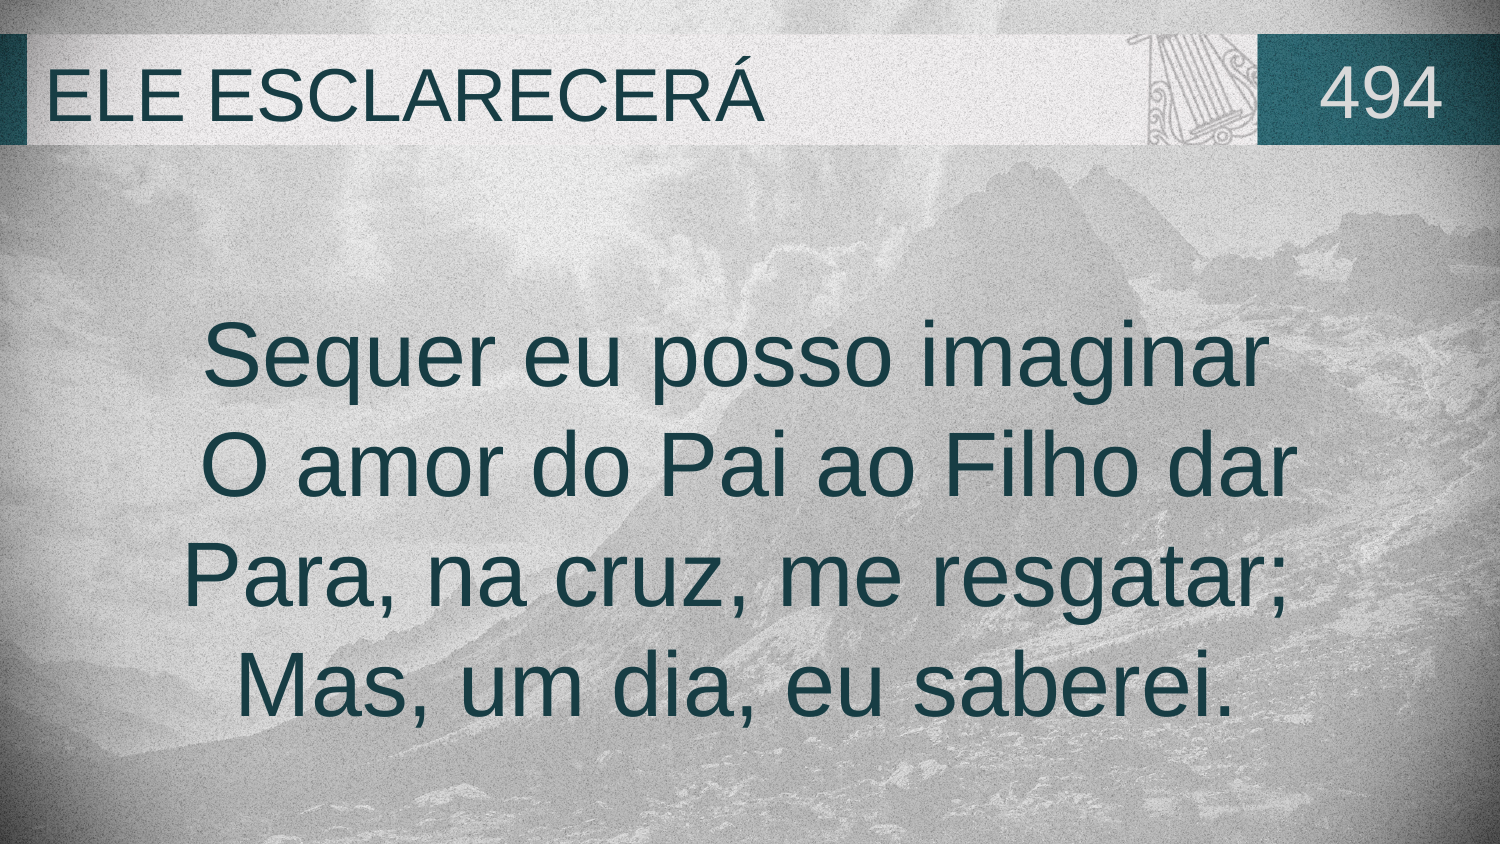

# ELE ESCLARECERÁ
494
Sequer eu posso imaginar
O amor do Pai ao Filho dar
Para, na cruz, me resgatar;
Mas, um dia, eu saberei.